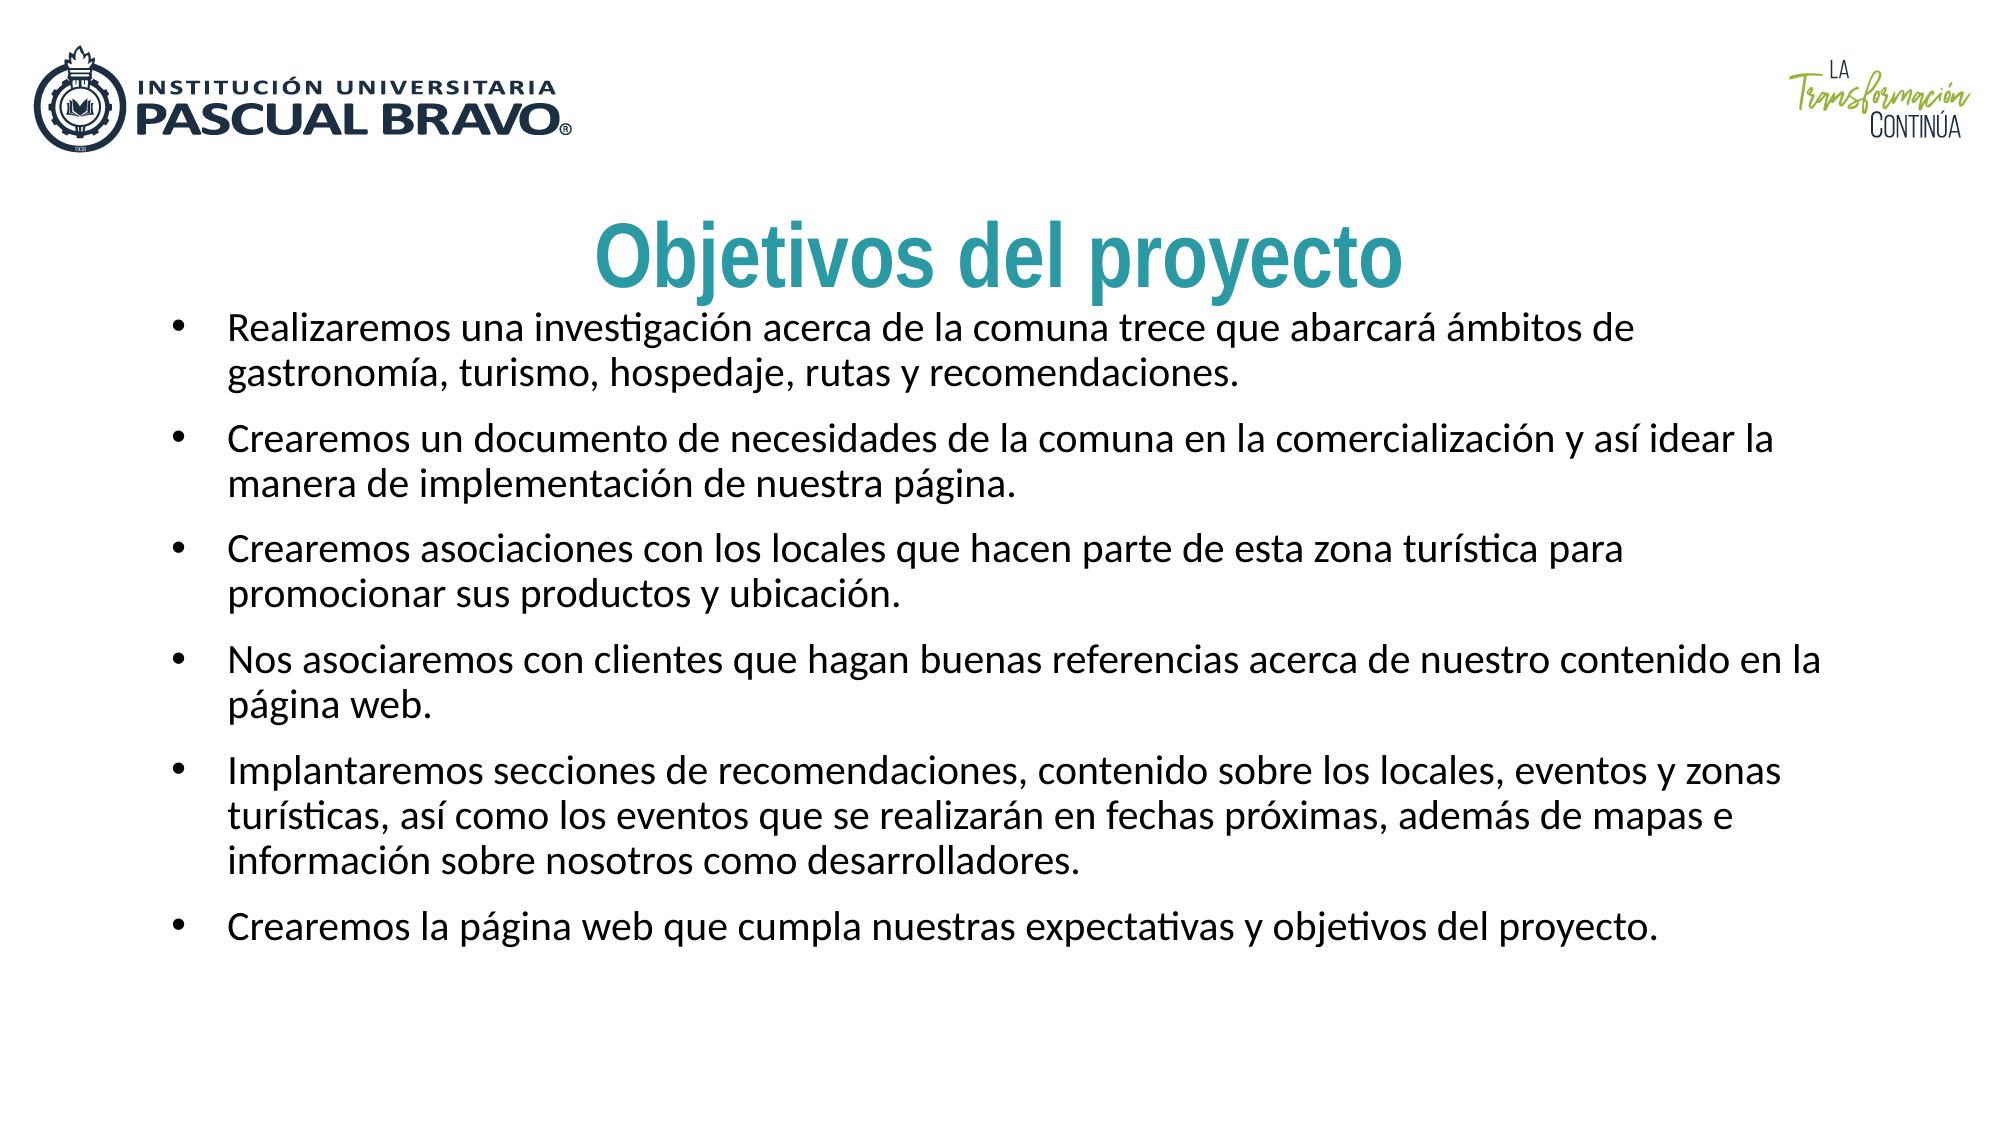

# Objetivos del proyecto
Realizaremos una investigación acerca de la comuna trece que abarcará ámbitos de gastronomía, turismo, hospedaje, rutas y recomendaciones.
Crearemos un documento de necesidades de la comuna en la comercialización y así idear la manera de implementación de nuestra página.
Crearemos asociaciones con los locales que hacen parte de esta zona turística para promocionar sus productos y ubicación.
Nos asociaremos con clientes que hagan buenas referencias acerca de nuestro contenido en la página web.
Implantaremos secciones de recomendaciones, contenido sobre los locales, eventos y zonas turísticas, así como los eventos que se realizarán en fechas próximas, además de mapas e información sobre nosotros como desarrolladores.
Crearemos la página web que cumpla nuestras expectativas y objetivos del proyecto.